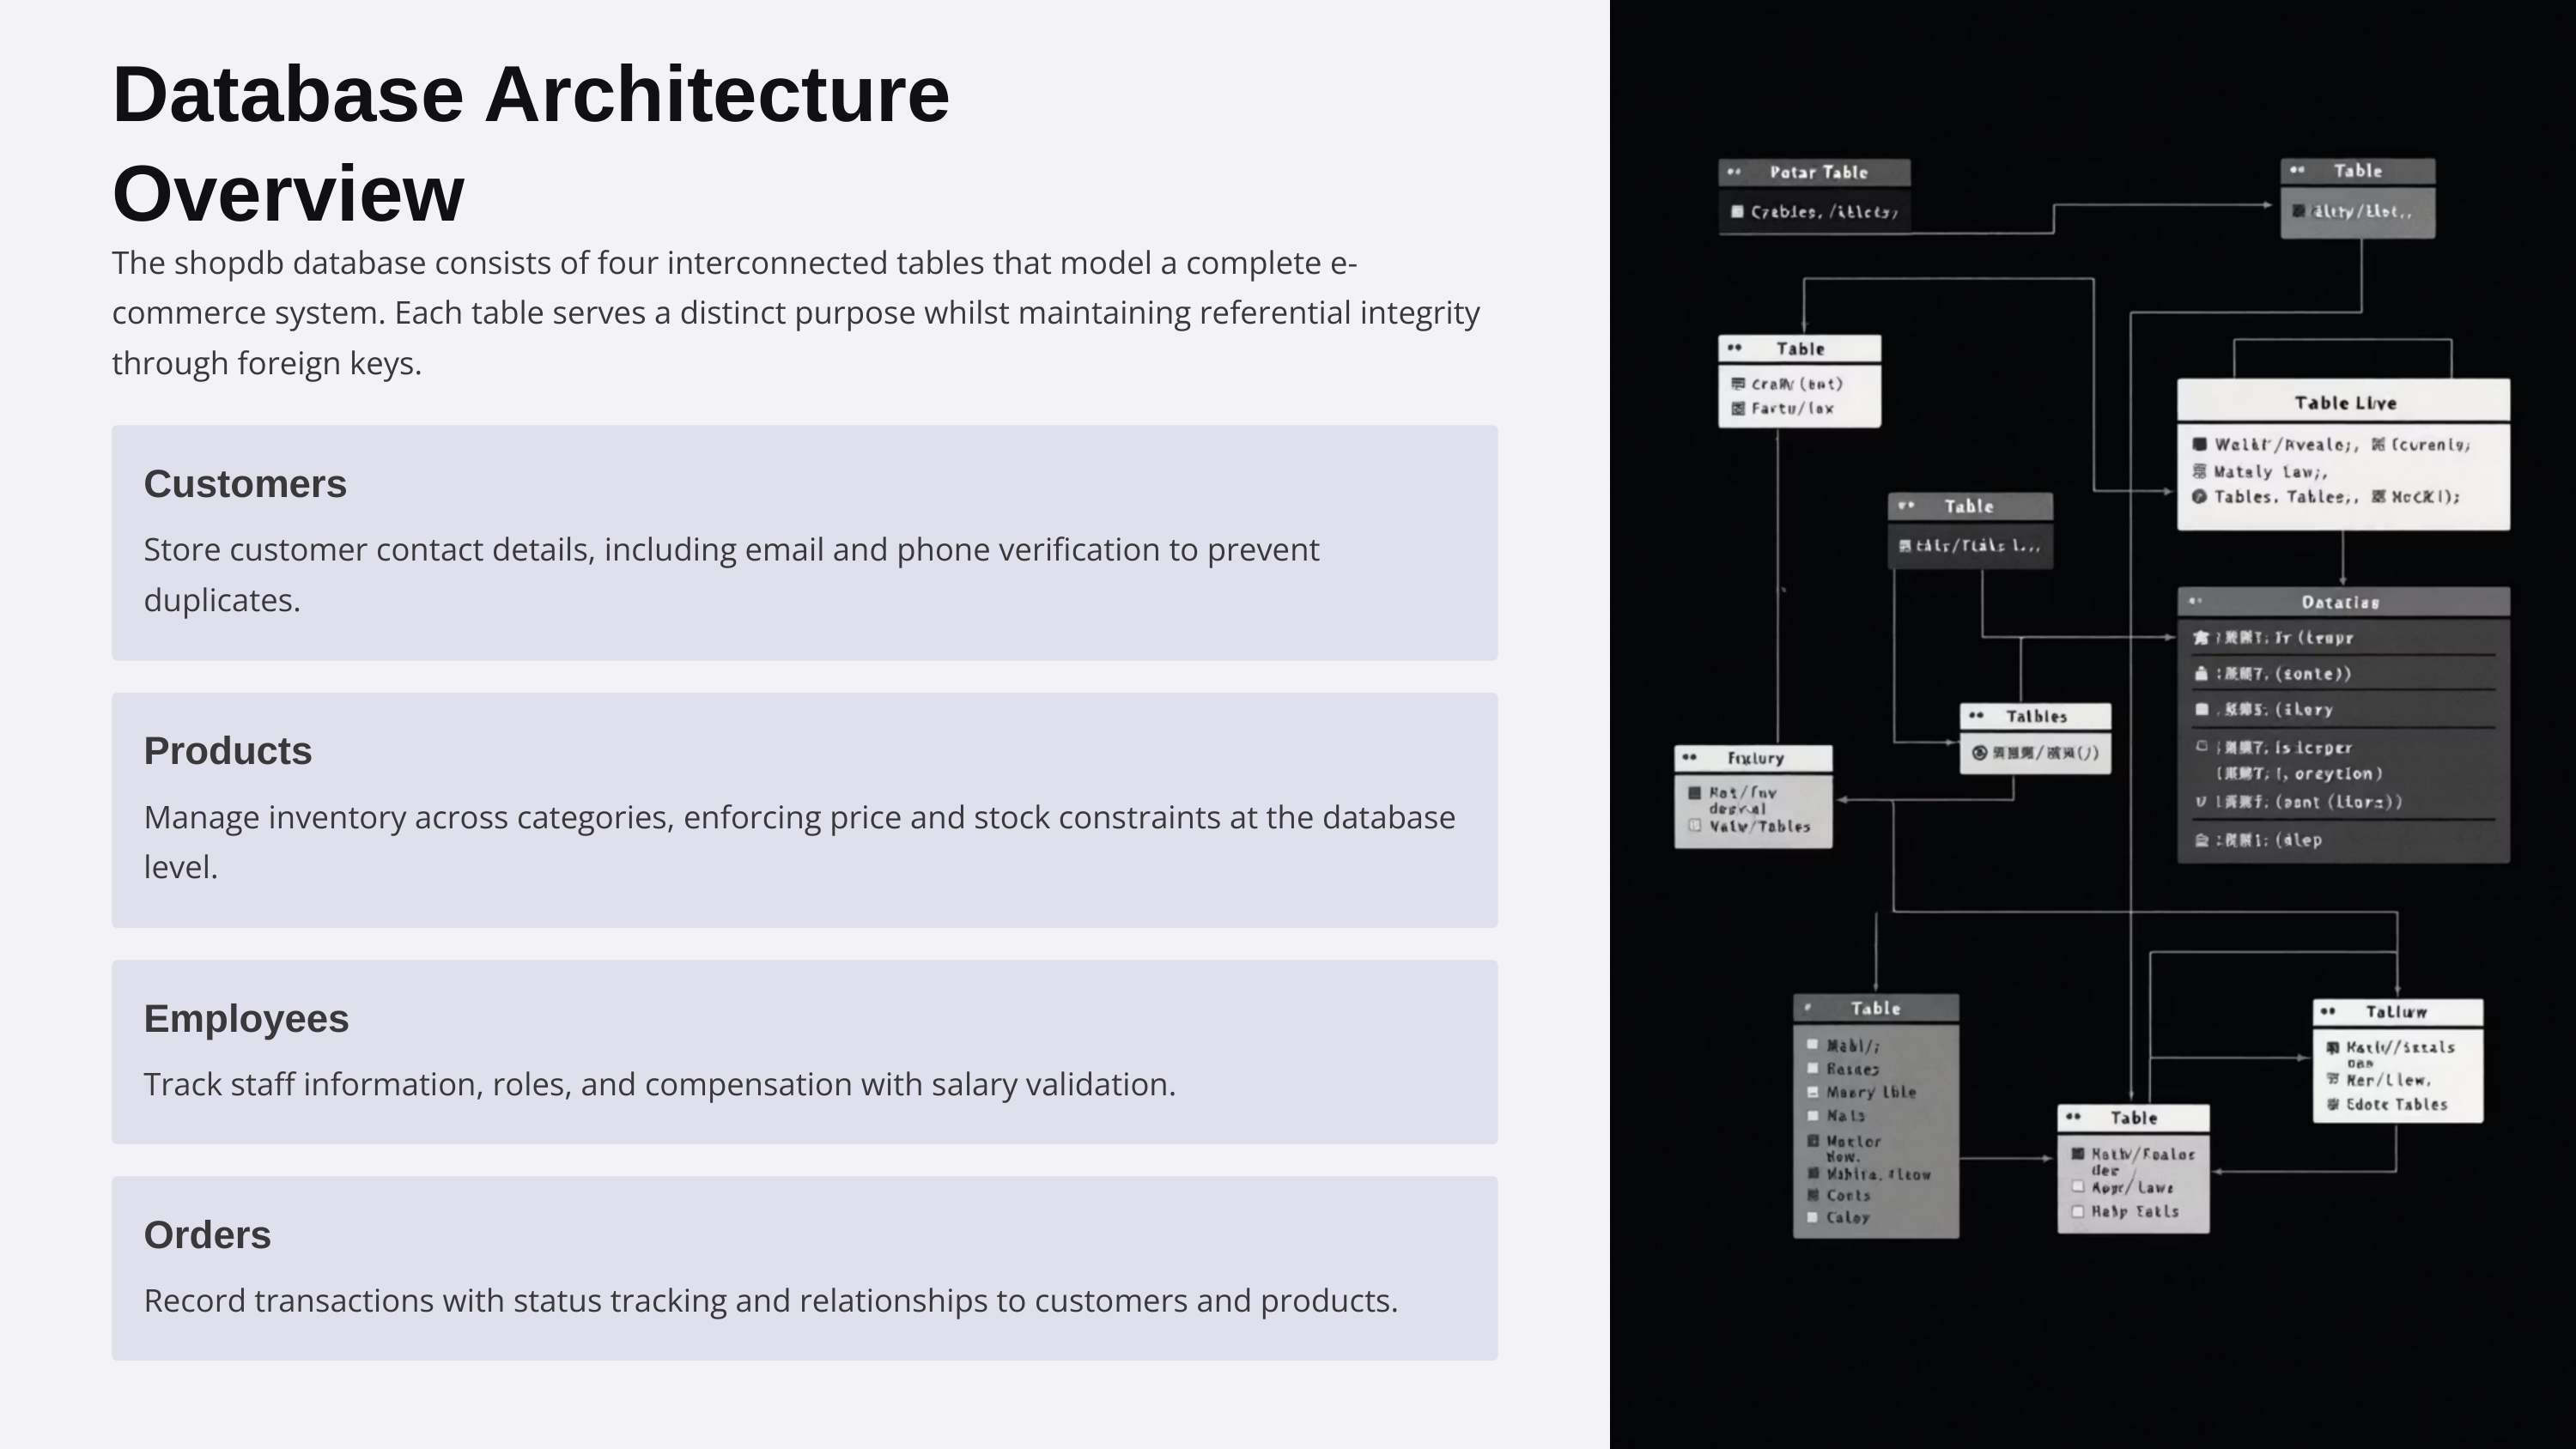

Database Architecture Overview
The shopdb database consists of four interconnected tables that model a complete e-commerce system. Each table serves a distinct purpose whilst maintaining referential integrity through foreign keys.

Customers
Store customer contact details, including email and phone verification to prevent duplicates.

Products
Manage inventory across categories, enforcing price and stock constraints at the database level.

Employees
Track staff information, roles, and compensation with salary validation.

Orders
Record transactions with status tracking and relationships to customers and products.